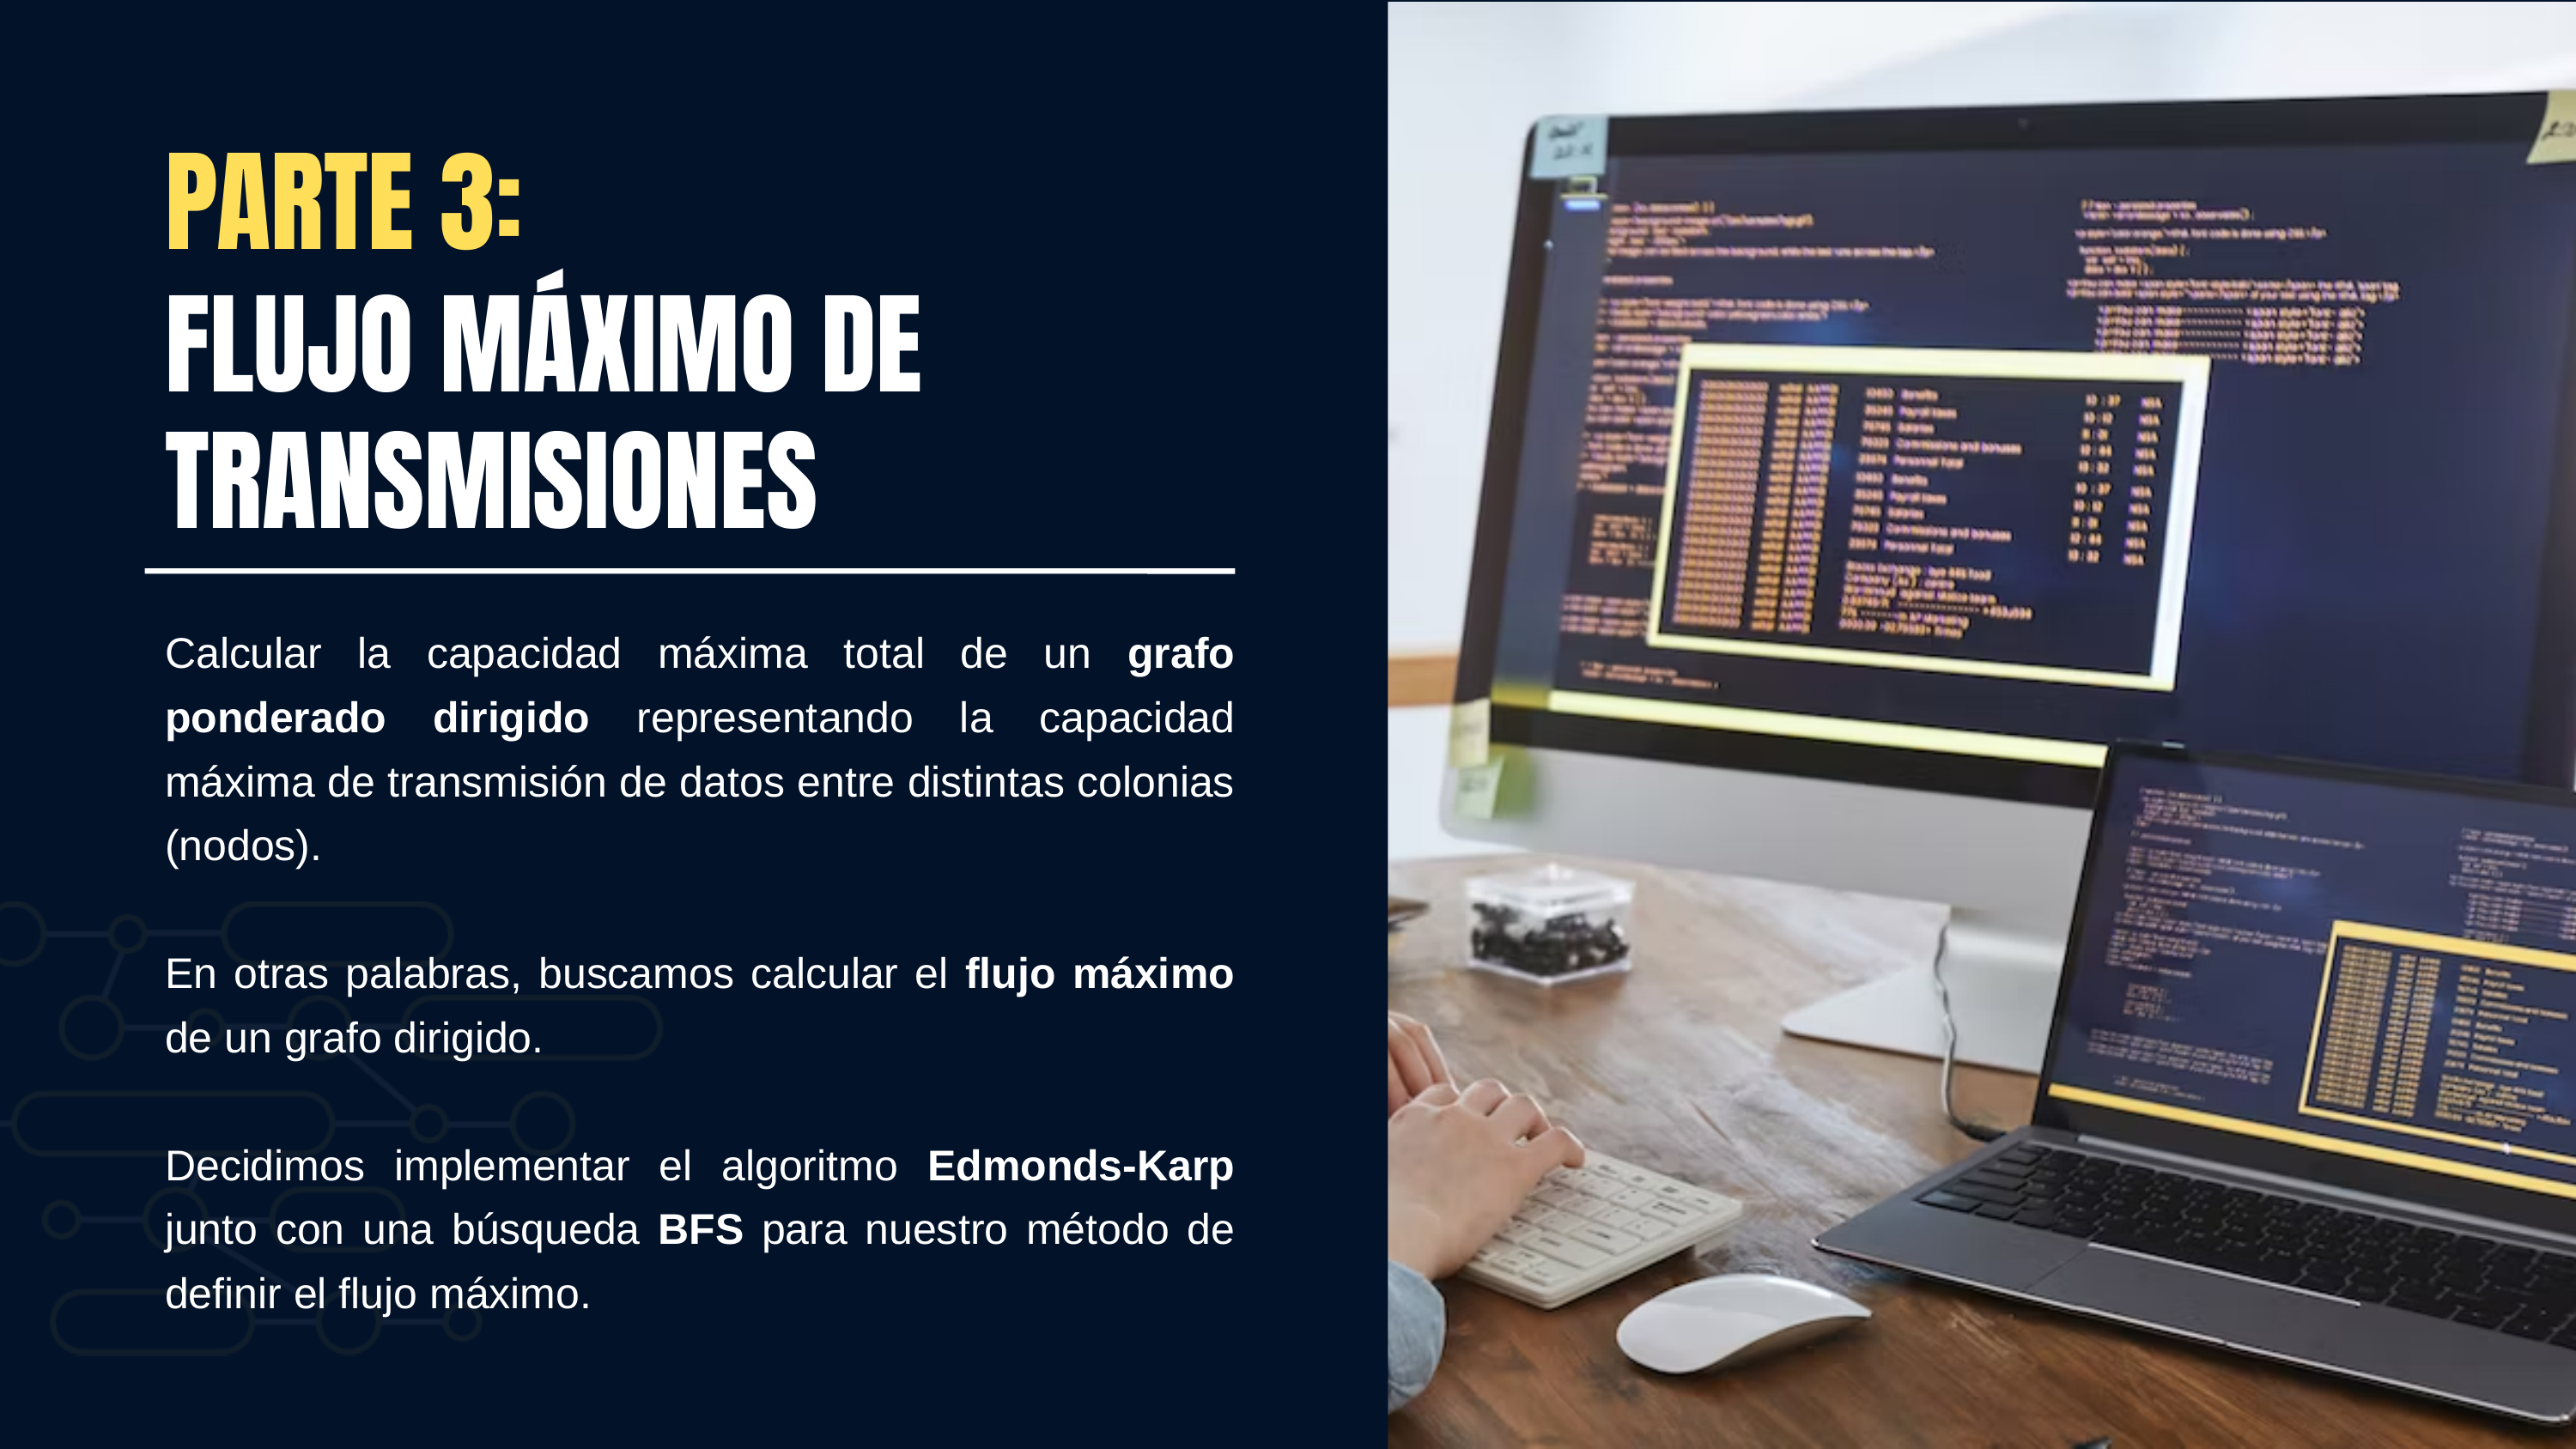

PARTE 3:
FLUJO MÁXIMO DE TRANSMISIONES

Calcular la capacidad máxima total de un grafo ponderado dirigido representando la capacidad máxima de transmisión de datos entre distintas colonias (nodos).

En otras palabras, buscamos calcular el flujo máximo de un grafo dirigido.

Decidimos implementar el algoritmo Edmonds-Karp junto con una búsqueda BFS para nuestro método de definir el flujo máximo.